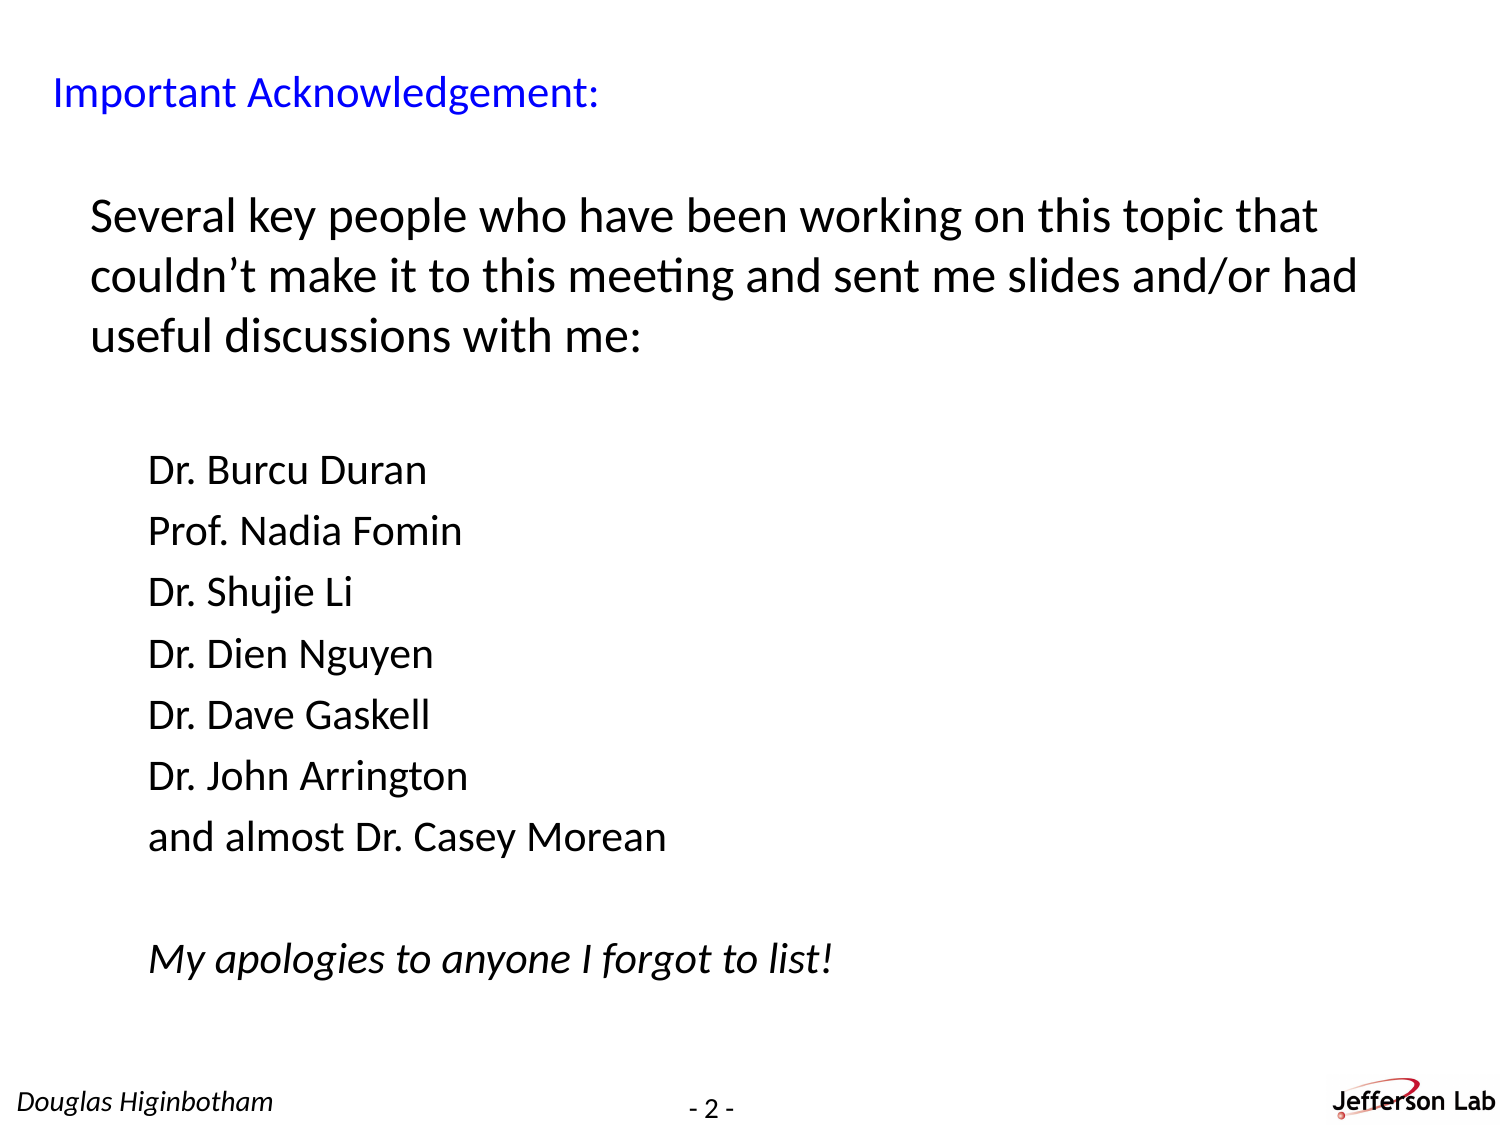

# Important Acknowledgement:
Several key people who have been working on this topic that couldn’t make it to this meeting and sent me slides and/or had useful discussions with me:

Dr. Burcu Duran
Prof. Nadia Fomin
Dr. Shujie Li
Dr. Dien Nguyen
Dr. Dave Gaskell
Dr. John Arrington
and almost Dr. Casey Morean

My apologies to anyone I forgot to list!